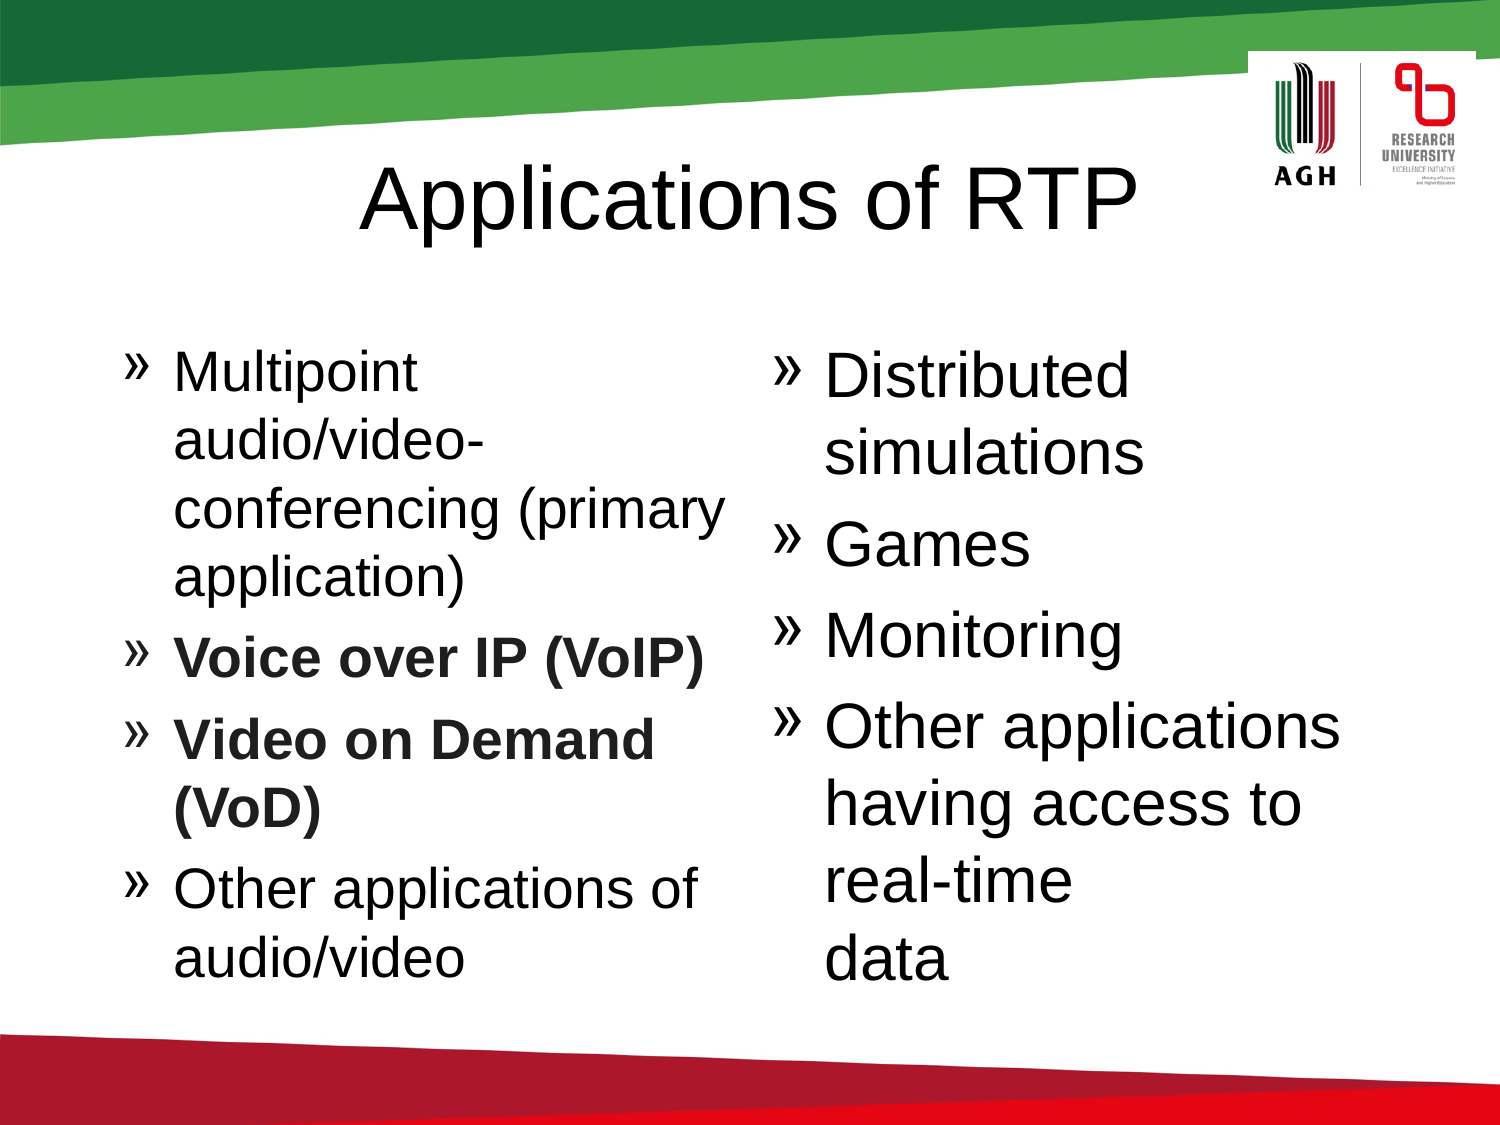

# Applications of RTP
Multipoint audio/video-conferencing (primary application)
Voice over IP (VoIP)
Video on Demand (VoD)
Other applications of audio/video
Distributed simulations
Games
Monitoring
Other applications having access to real-time
data